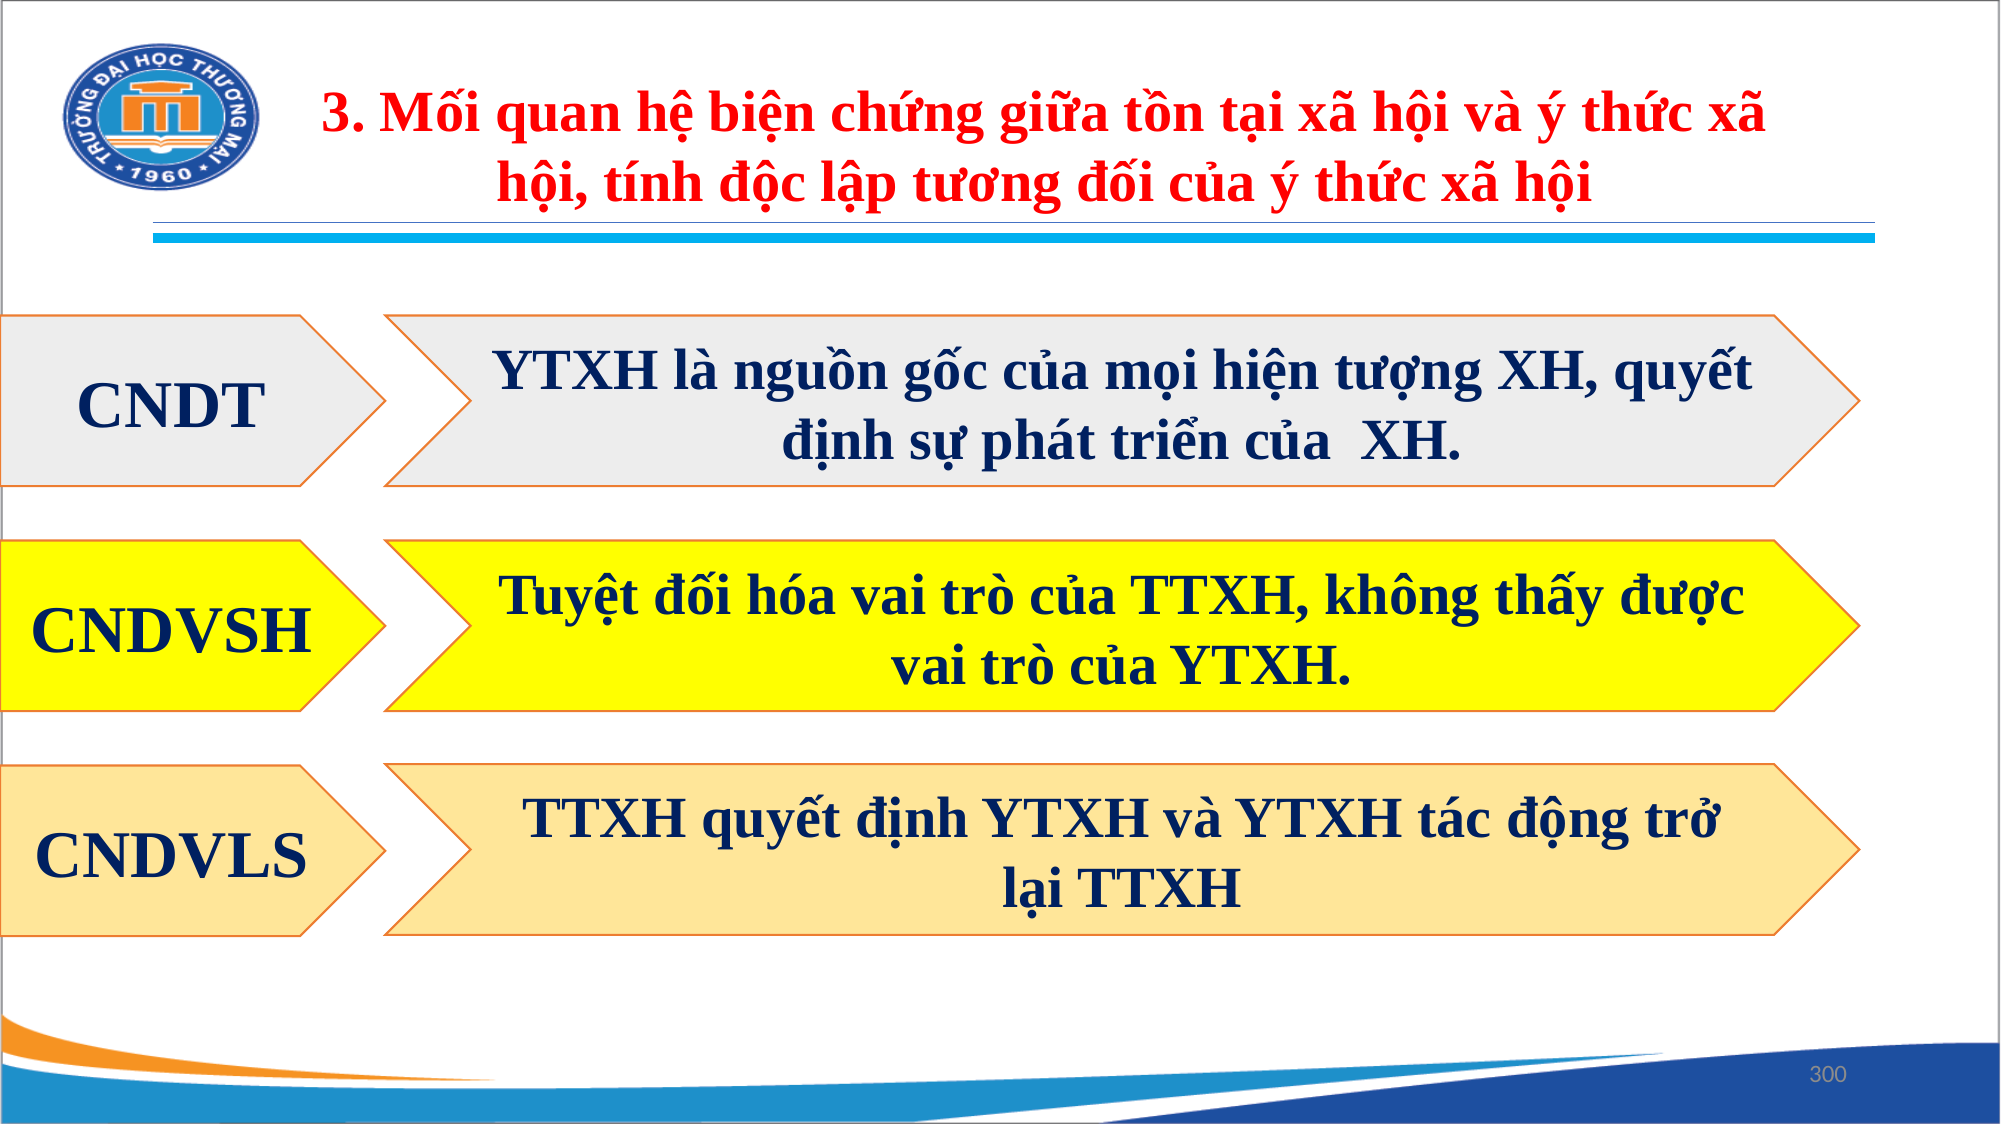

3. Mối quan hệ biện chứng giữa tồn tại xã hội và ý thức xã hội, tính độc lập tương đối của ý thức xã hội
YTXH là nguồn gốc của mọi hiện tượng XH, quyết định sự phát triển của  XH.
CNDT
Tuyệt đối hóa vai trò của TTXH, không thấy được vai trò của YTXH.
CNDVSH
TTXH quyết định YTXH và YTXH tác động trở lại TTXH
CNDVLS
300